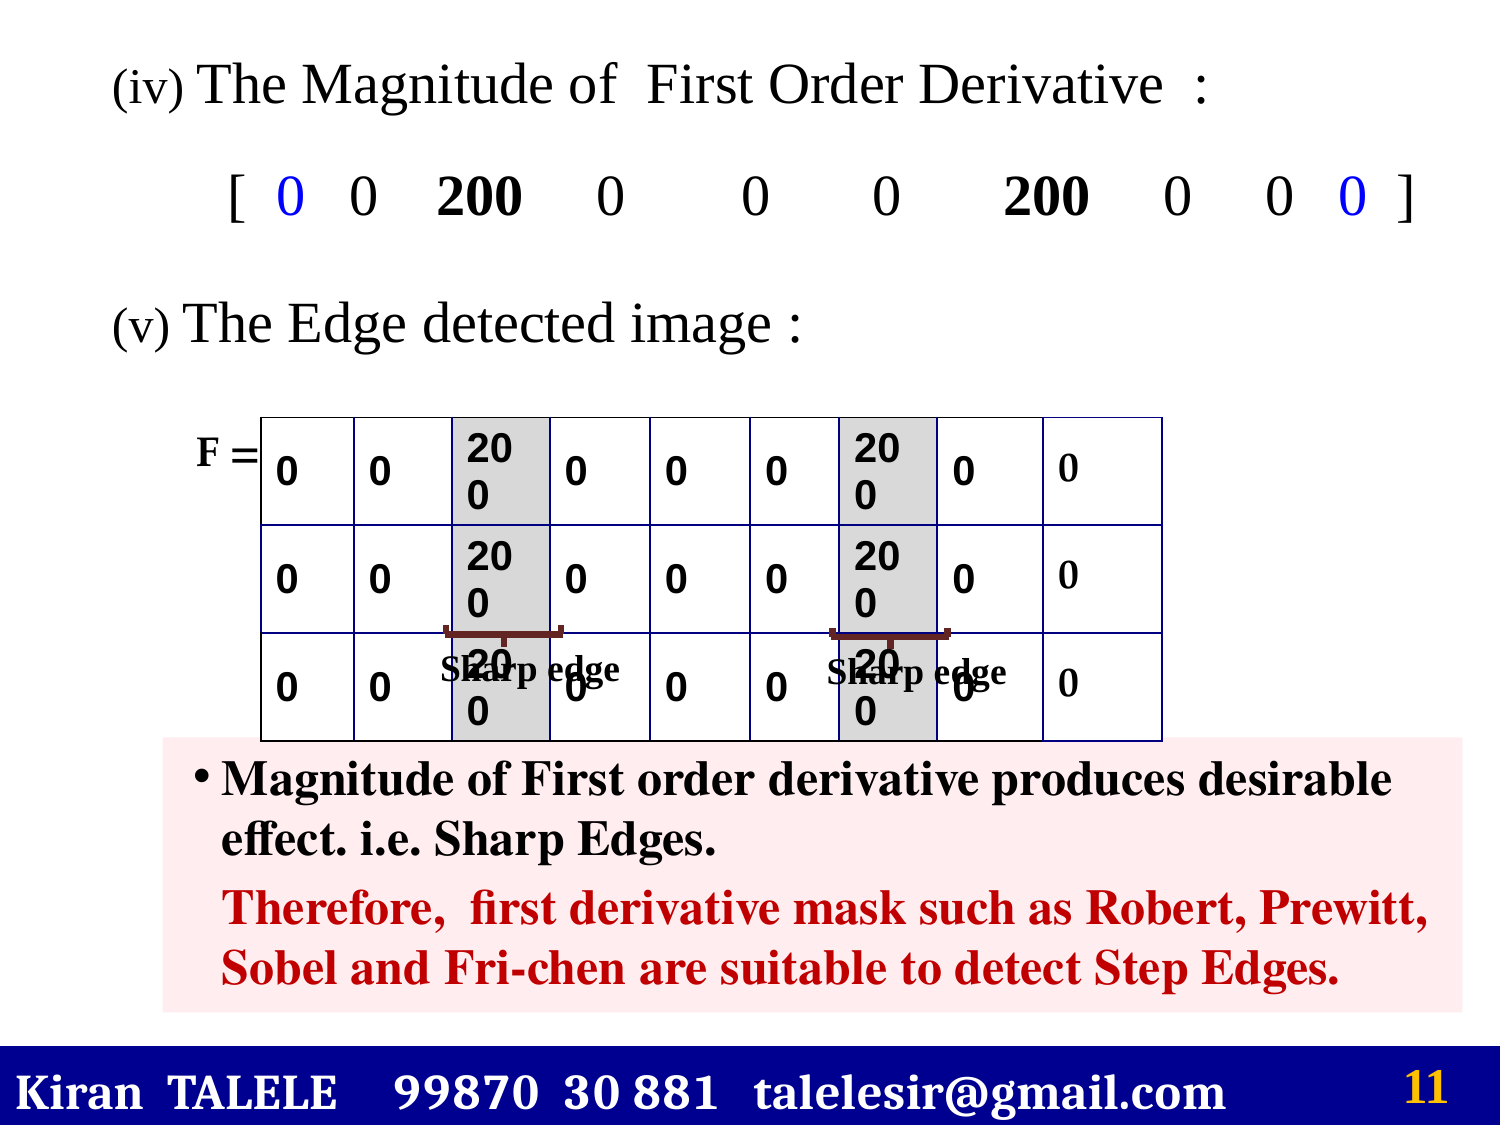

(iv) The Magnitude of  First Order Derivative  :
        [  0   0    200     0        0       0       200     0     0   0  ]
(v) The Edge detected image :
F =
| 0 | 0 | 200 | 0 | 0 | 0 | 200 | 0 | 0 |
| --- | --- | --- | --- | --- | --- | --- | --- | --- |
| 0 | 0 | 200 | 0 | 0 | 0 | 200 | 0 | 0 |
| 0 | 0 | 200 | 0 | 0 | 0 | 200 | 0 | 0 |
Sharp edge
Sharp edge
Magnitude of First order derivative produces desirable effect. i.e. Sharp Edges.
Therefore,  first derivative mask such as Robert, Prewitt, Sobel and Fri-chen are suitable to detect Step Edges.
Kiran  TALELE     99870  30 881   talelesir@gmail.com
11